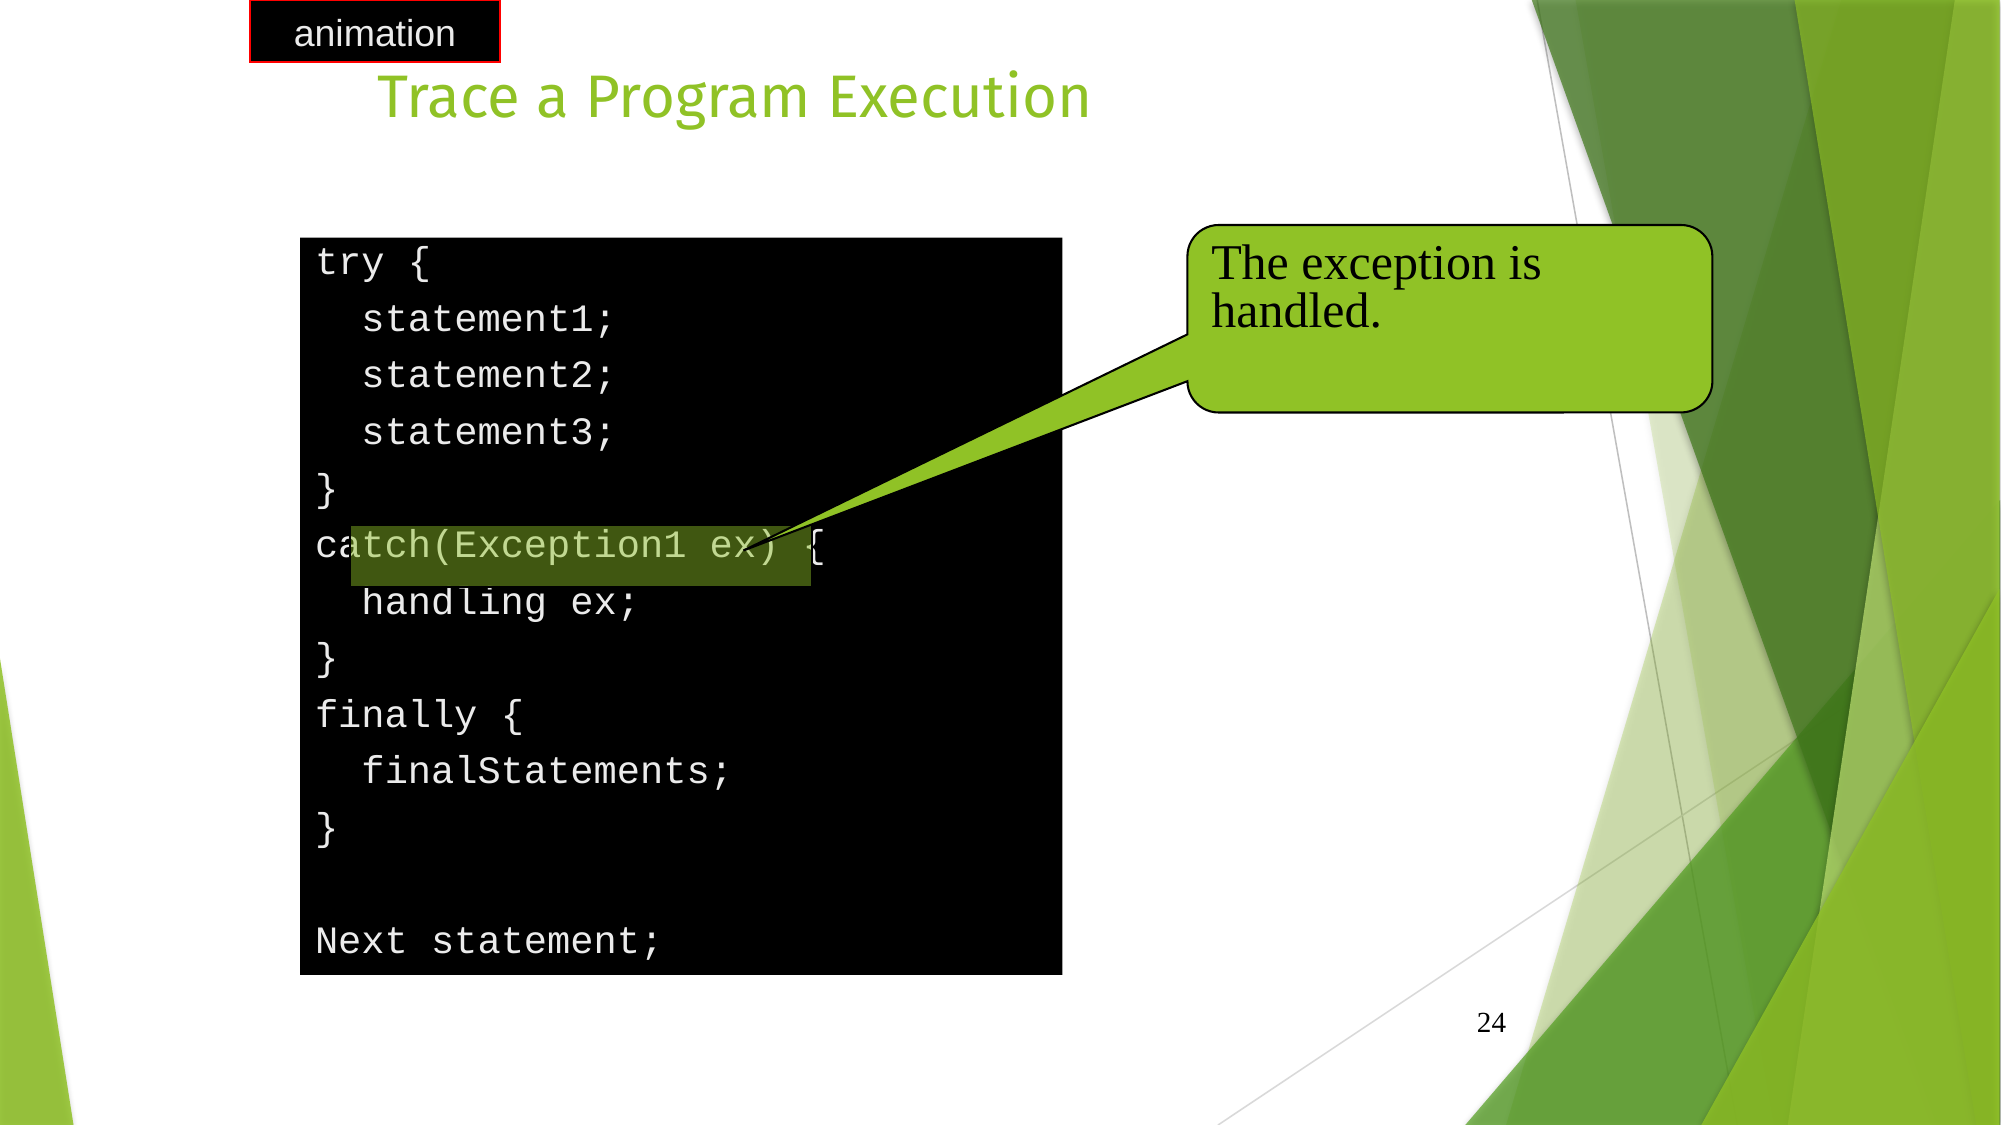

animation
# Trace a Program Execution
The exception is handled.
try {
  statement1;
  statement2;
  statement3;
}
catch(Exception1 ex) {
  handling ex;
}
finally {
  finalStatements;
}

Next statement;

24